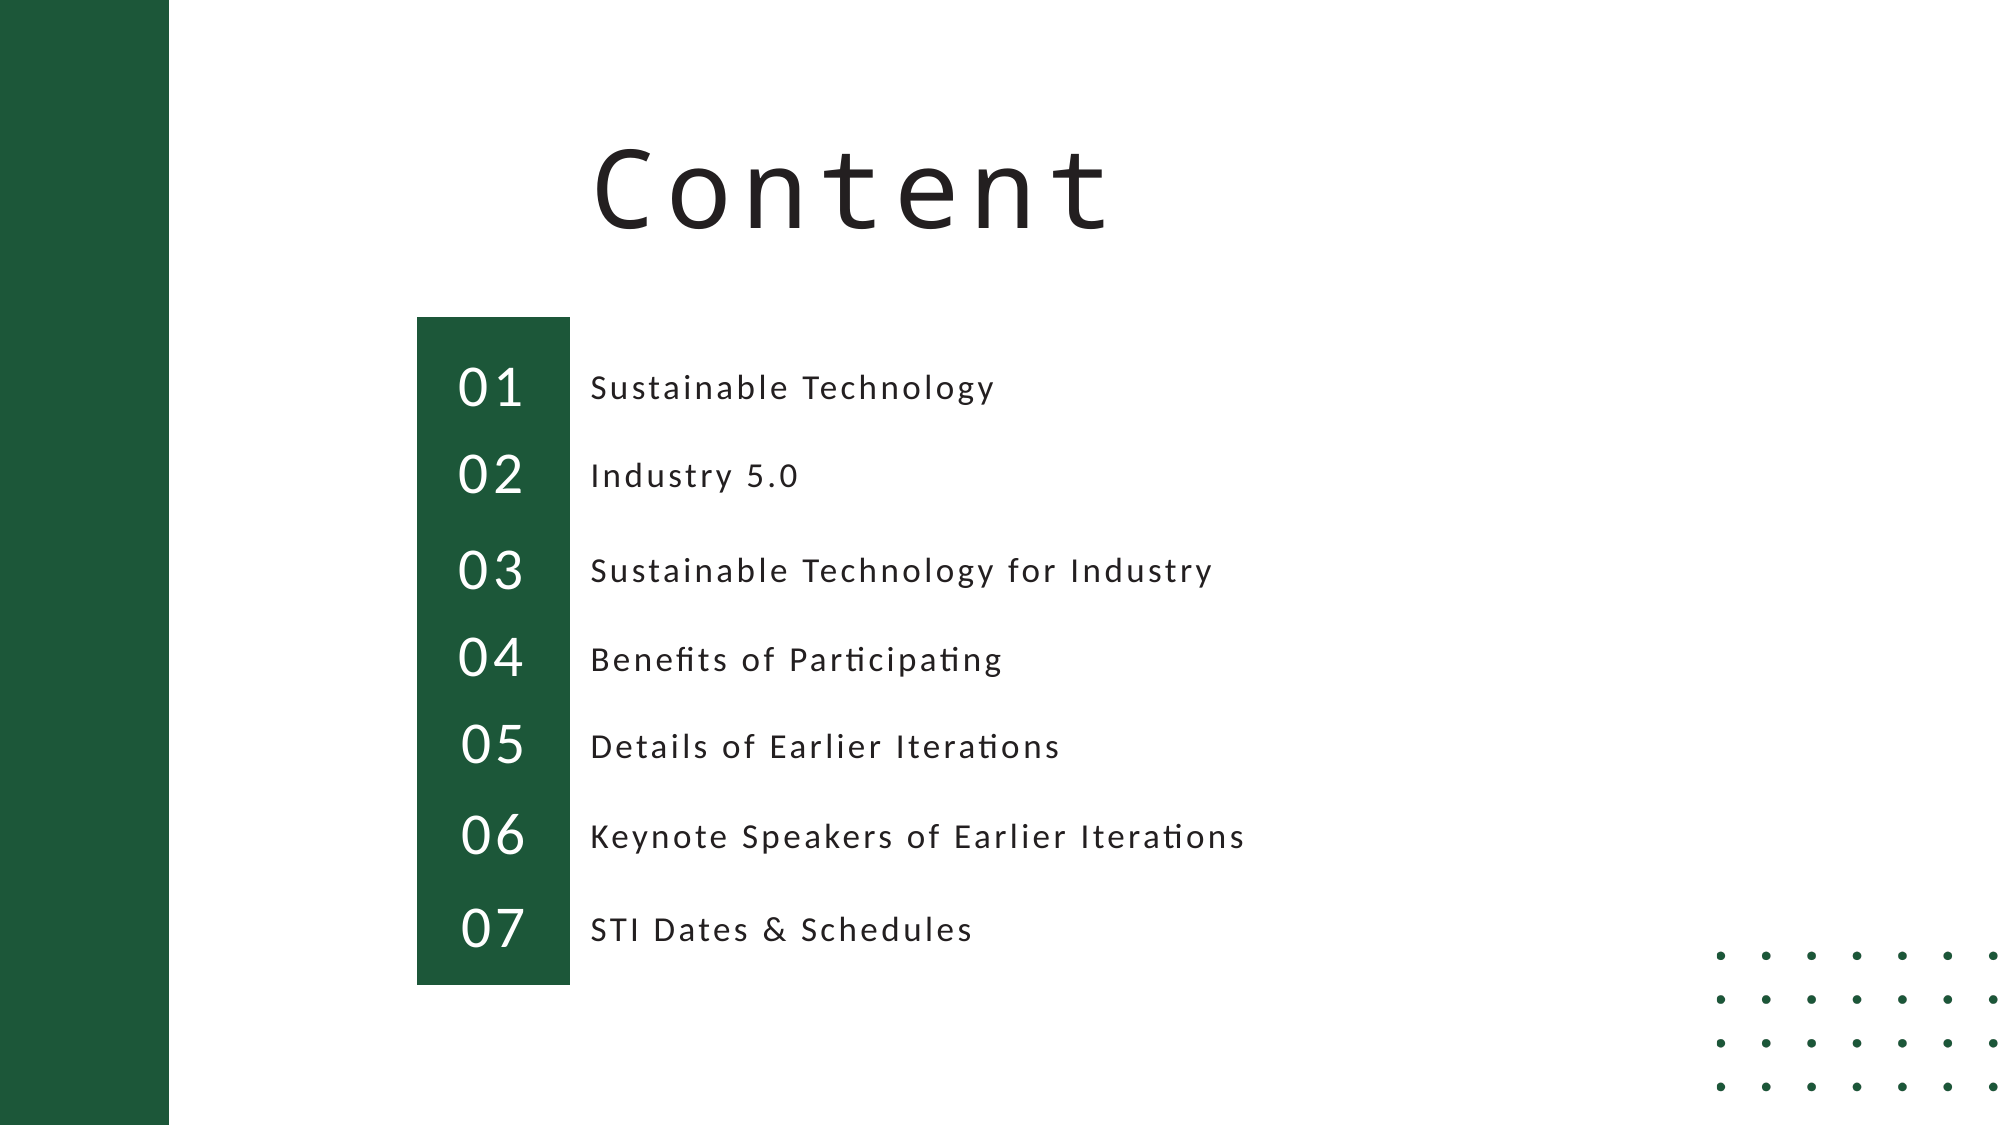

Content

01
Sustainable Technology
02
Industry 5.0
03
Sustainable Technology for Industry
04
Benefits of Participating
05
Details of Earlier Iterations
06
Keynote Speakers of Earlier Iterations
07
STI Dates & Schedules